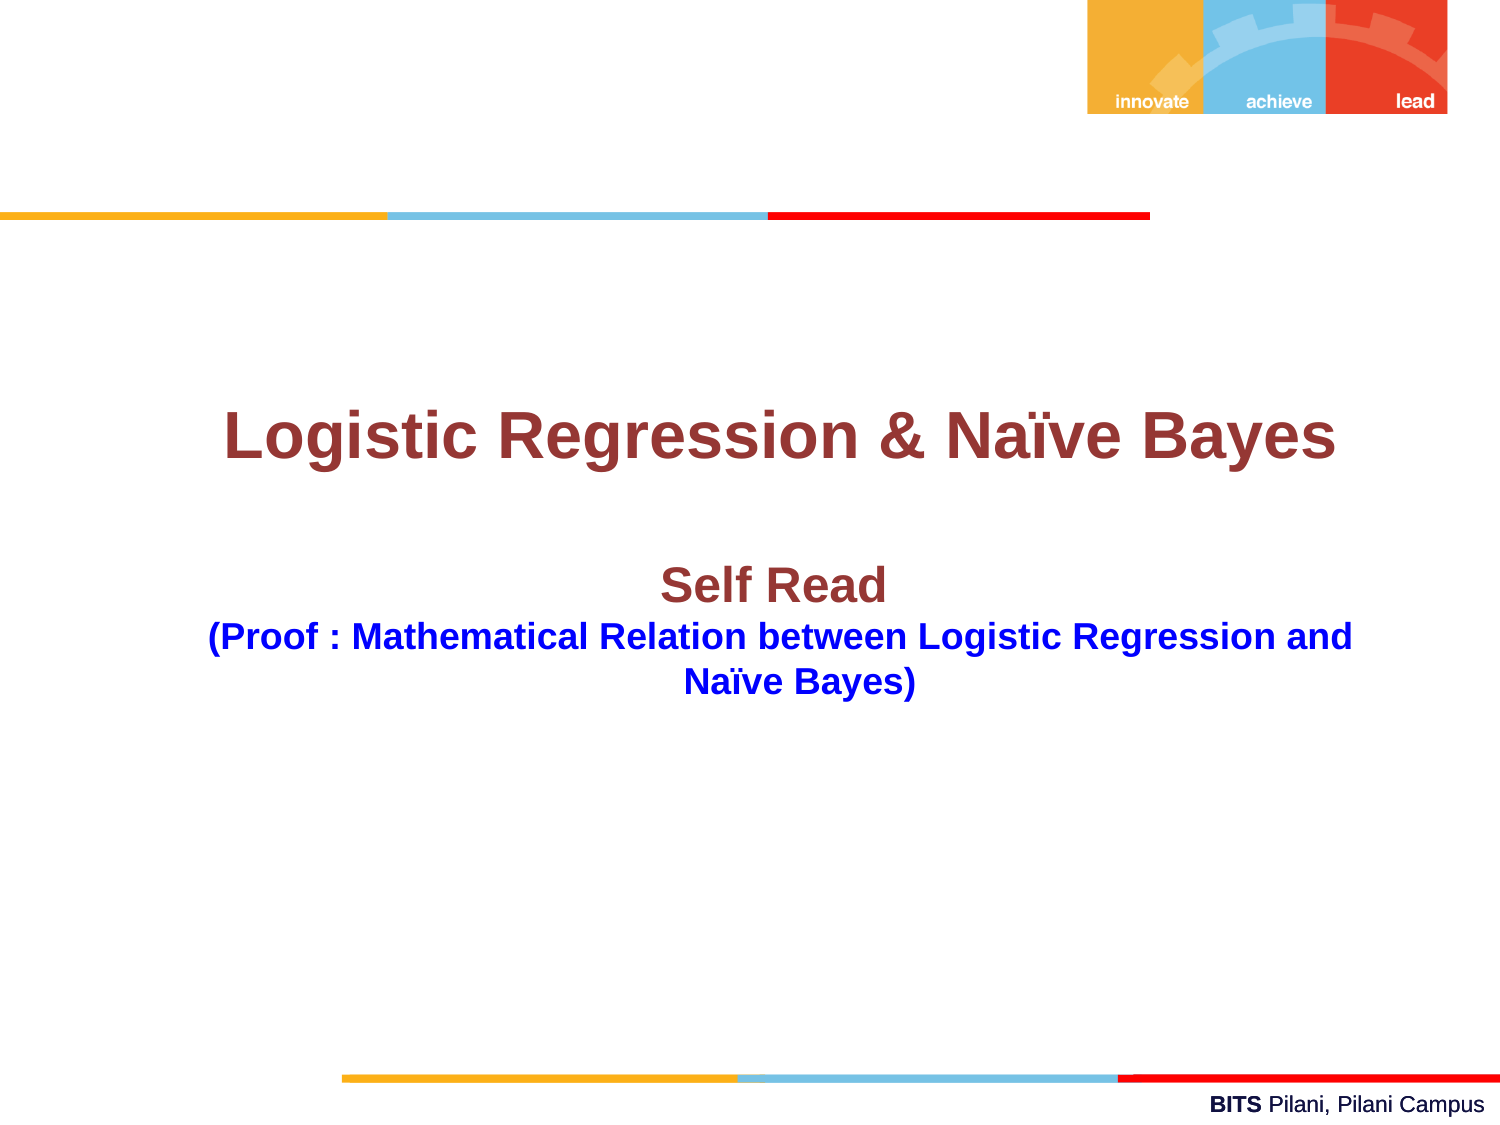

Logistic Regression & Naïve Bayes

Self Read
(Proof : Mathematical Relation between Logistic Regression and Naïve Bayes)